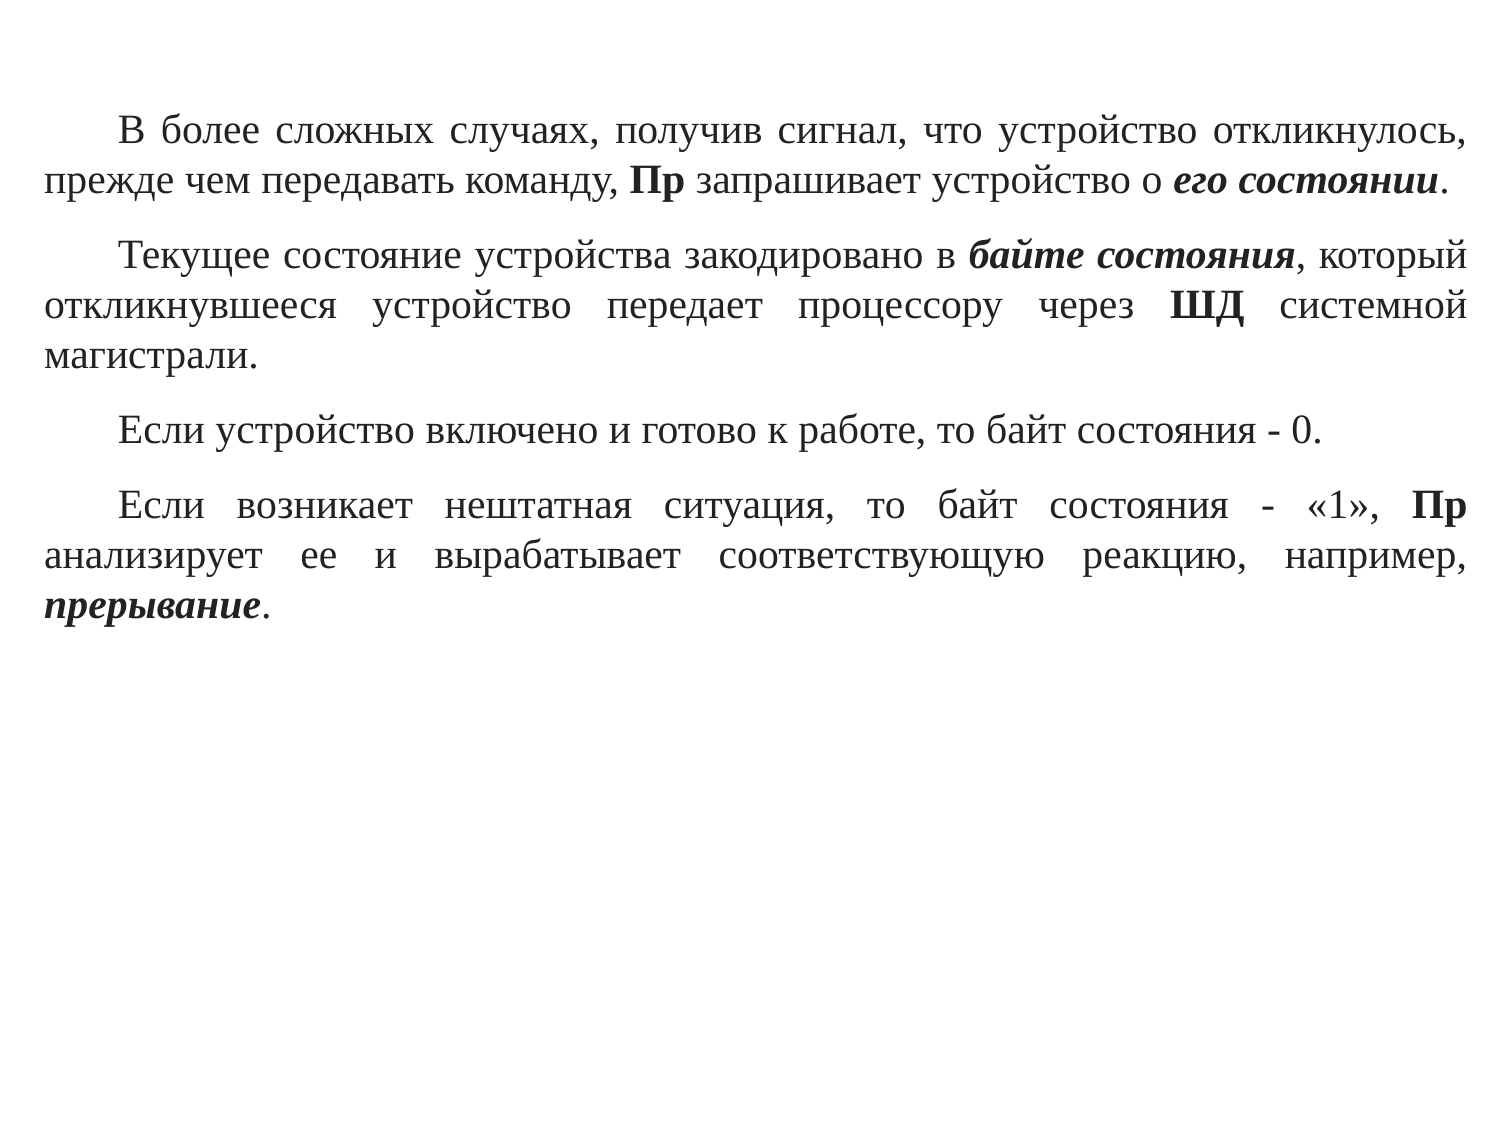

В более сложных случаях, получив сигнал, что устройство откликнулось, прежде чем передавать команду, Пр запрашивает устройство о его состоянии.
Текущее состояние устройства закодировано в байте состояния, который откликнувшееся устройство передает процессору через ШД системной магистрали.
Если устройство включено и готово к работе, то байт состояния - 0.
Если возникает нештатная ситуация, то байт состояния - «1», Пр анализирует ее и вырабатывает соответствующую реакцию, например, прерывание.